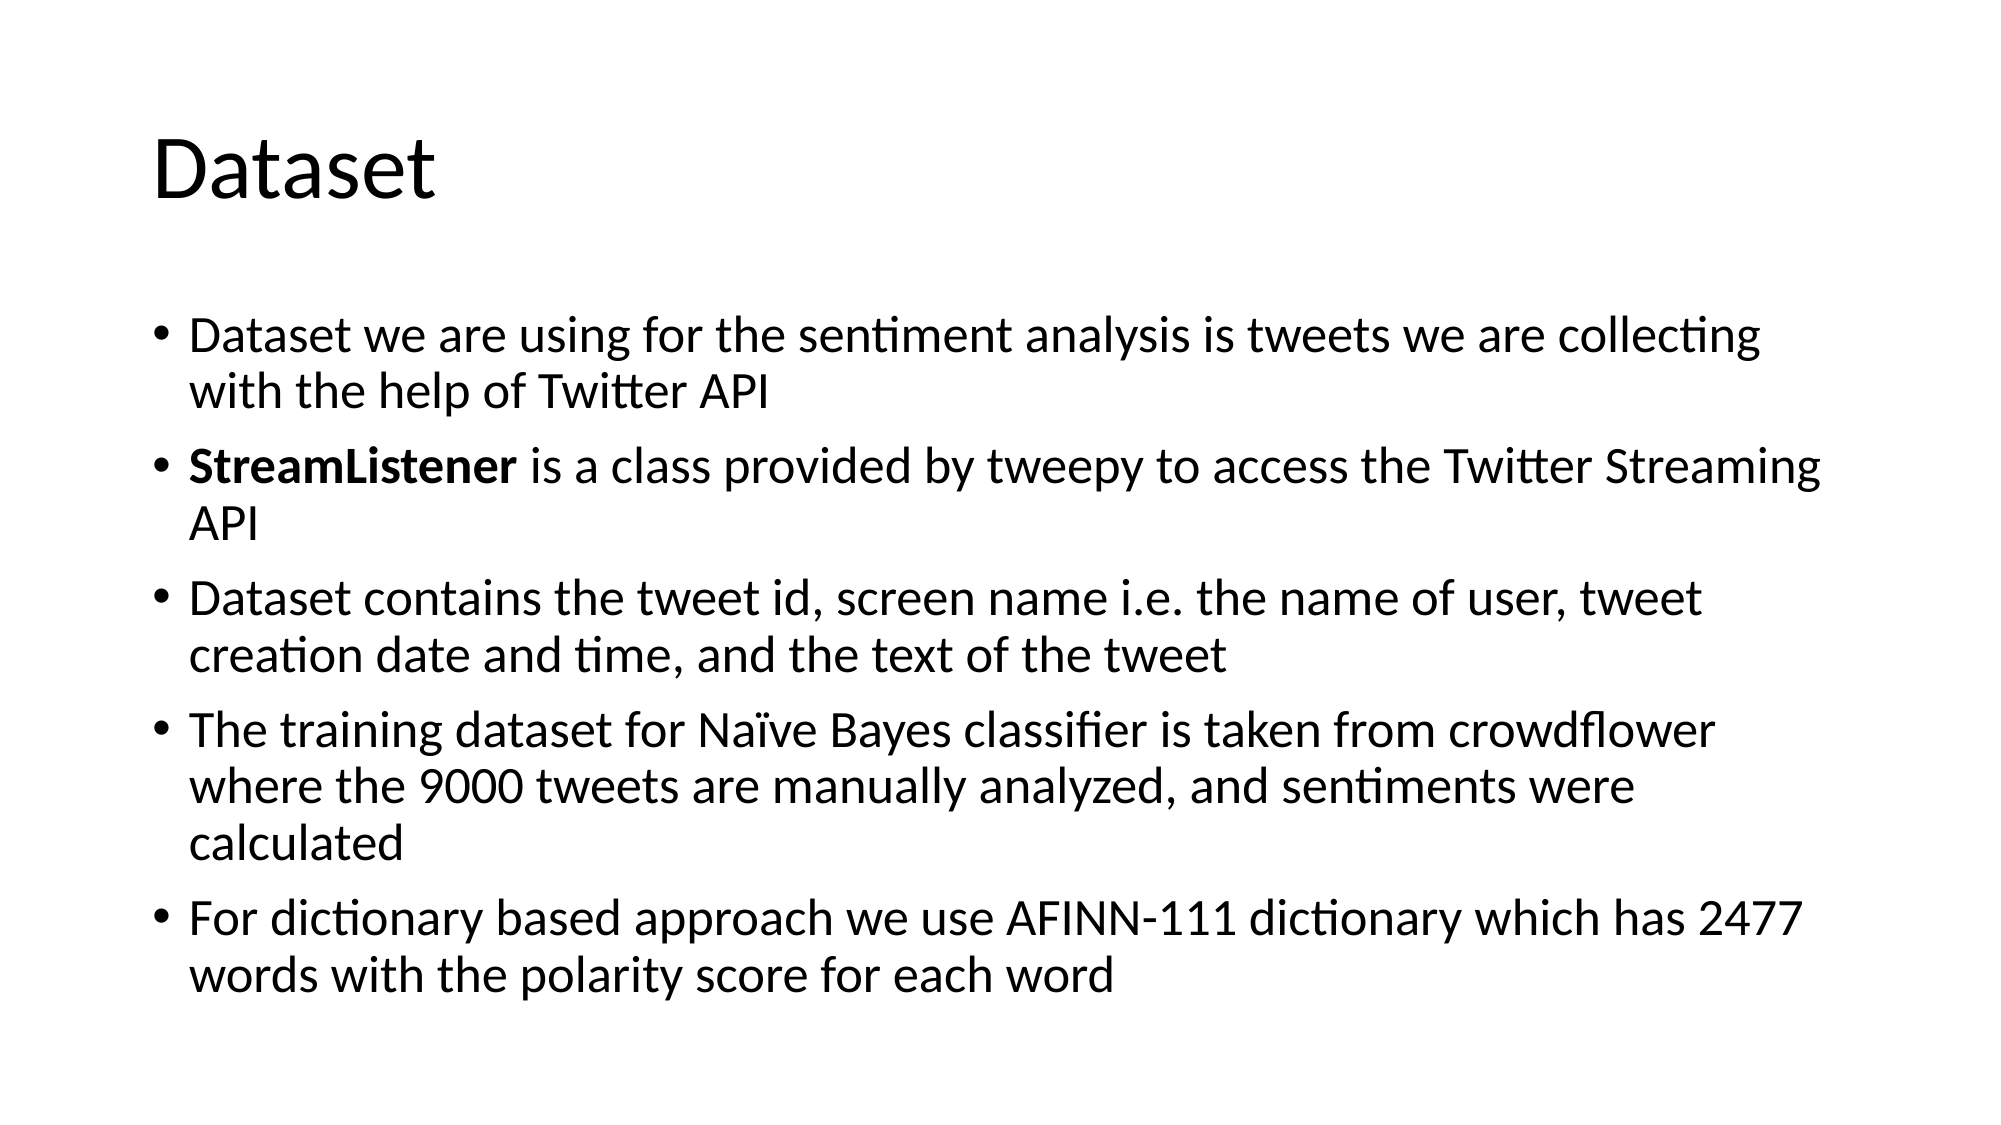

# Dataset
Dataset we are using for the sentiment analysis is tweets we are collecting with the help of Twitter API
StreamListener is a class provided by tweepy to access the Twitter Streaming API
Dataset contains the tweet id, screen name i.e. the name of user, tweet creation date and time, and the text of the tweet
The training dataset for Naïve Bayes classifier is taken from crowdflower where the 9000 tweets are manually analyzed, and sentiments were calculated
For dictionary based approach we use AFINN-111 dictionary which has 2477 words with the polarity score for each word